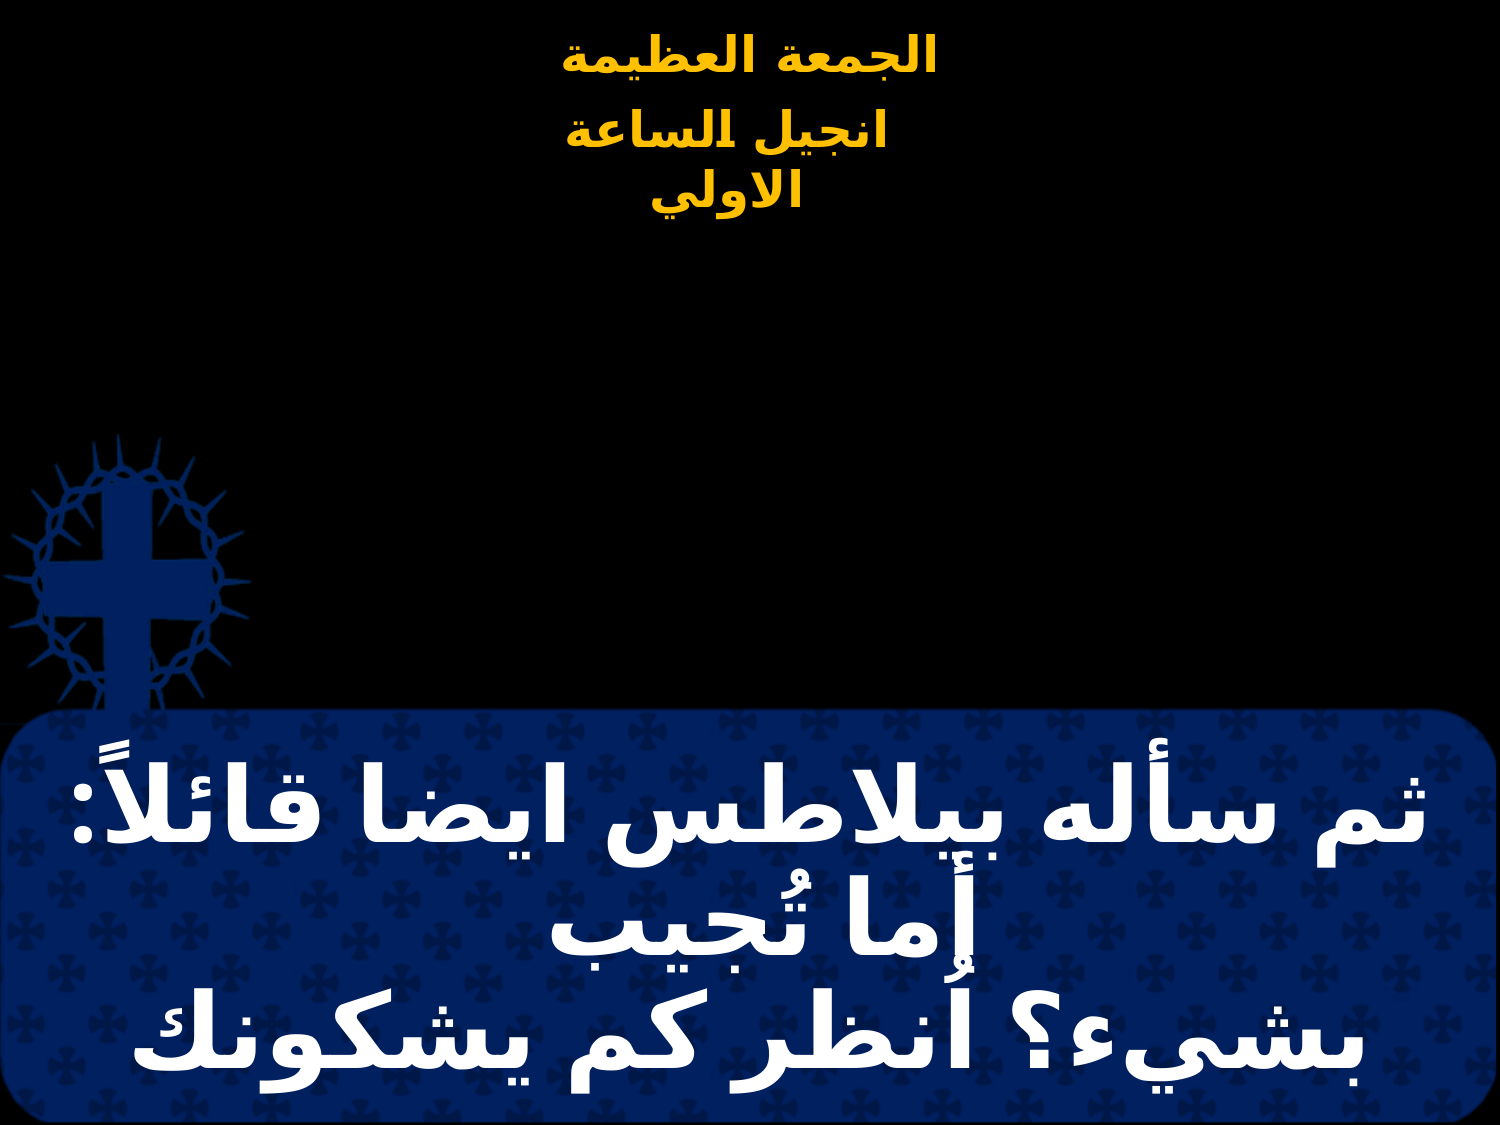

# ثم سأله بيلاطس ايضا قائلاً: أما تُجيب بشيء؟ اُنظر كم يشكونك